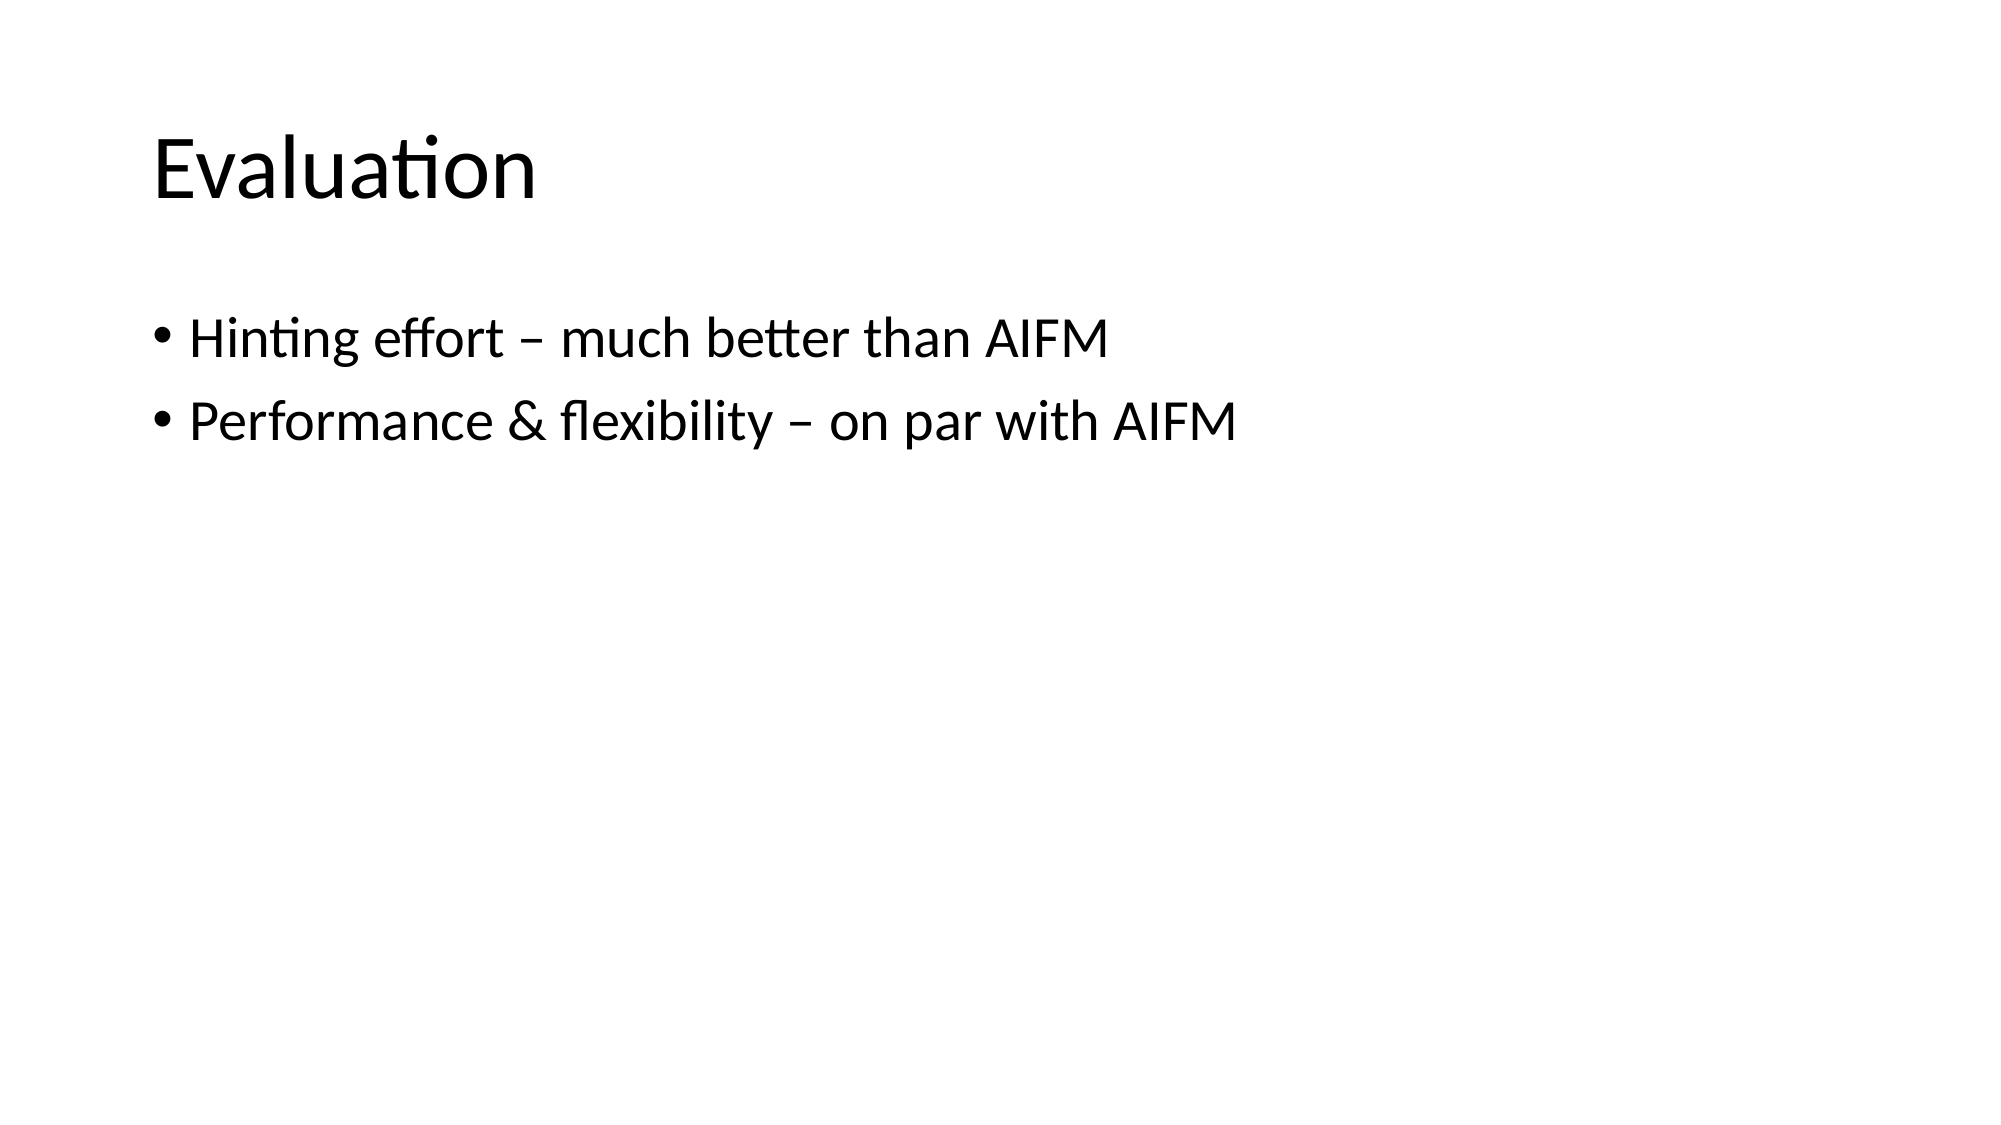

# Evaluation
Hinting effort – much better than AIFM
Performance & flexibility – on par with AIFM